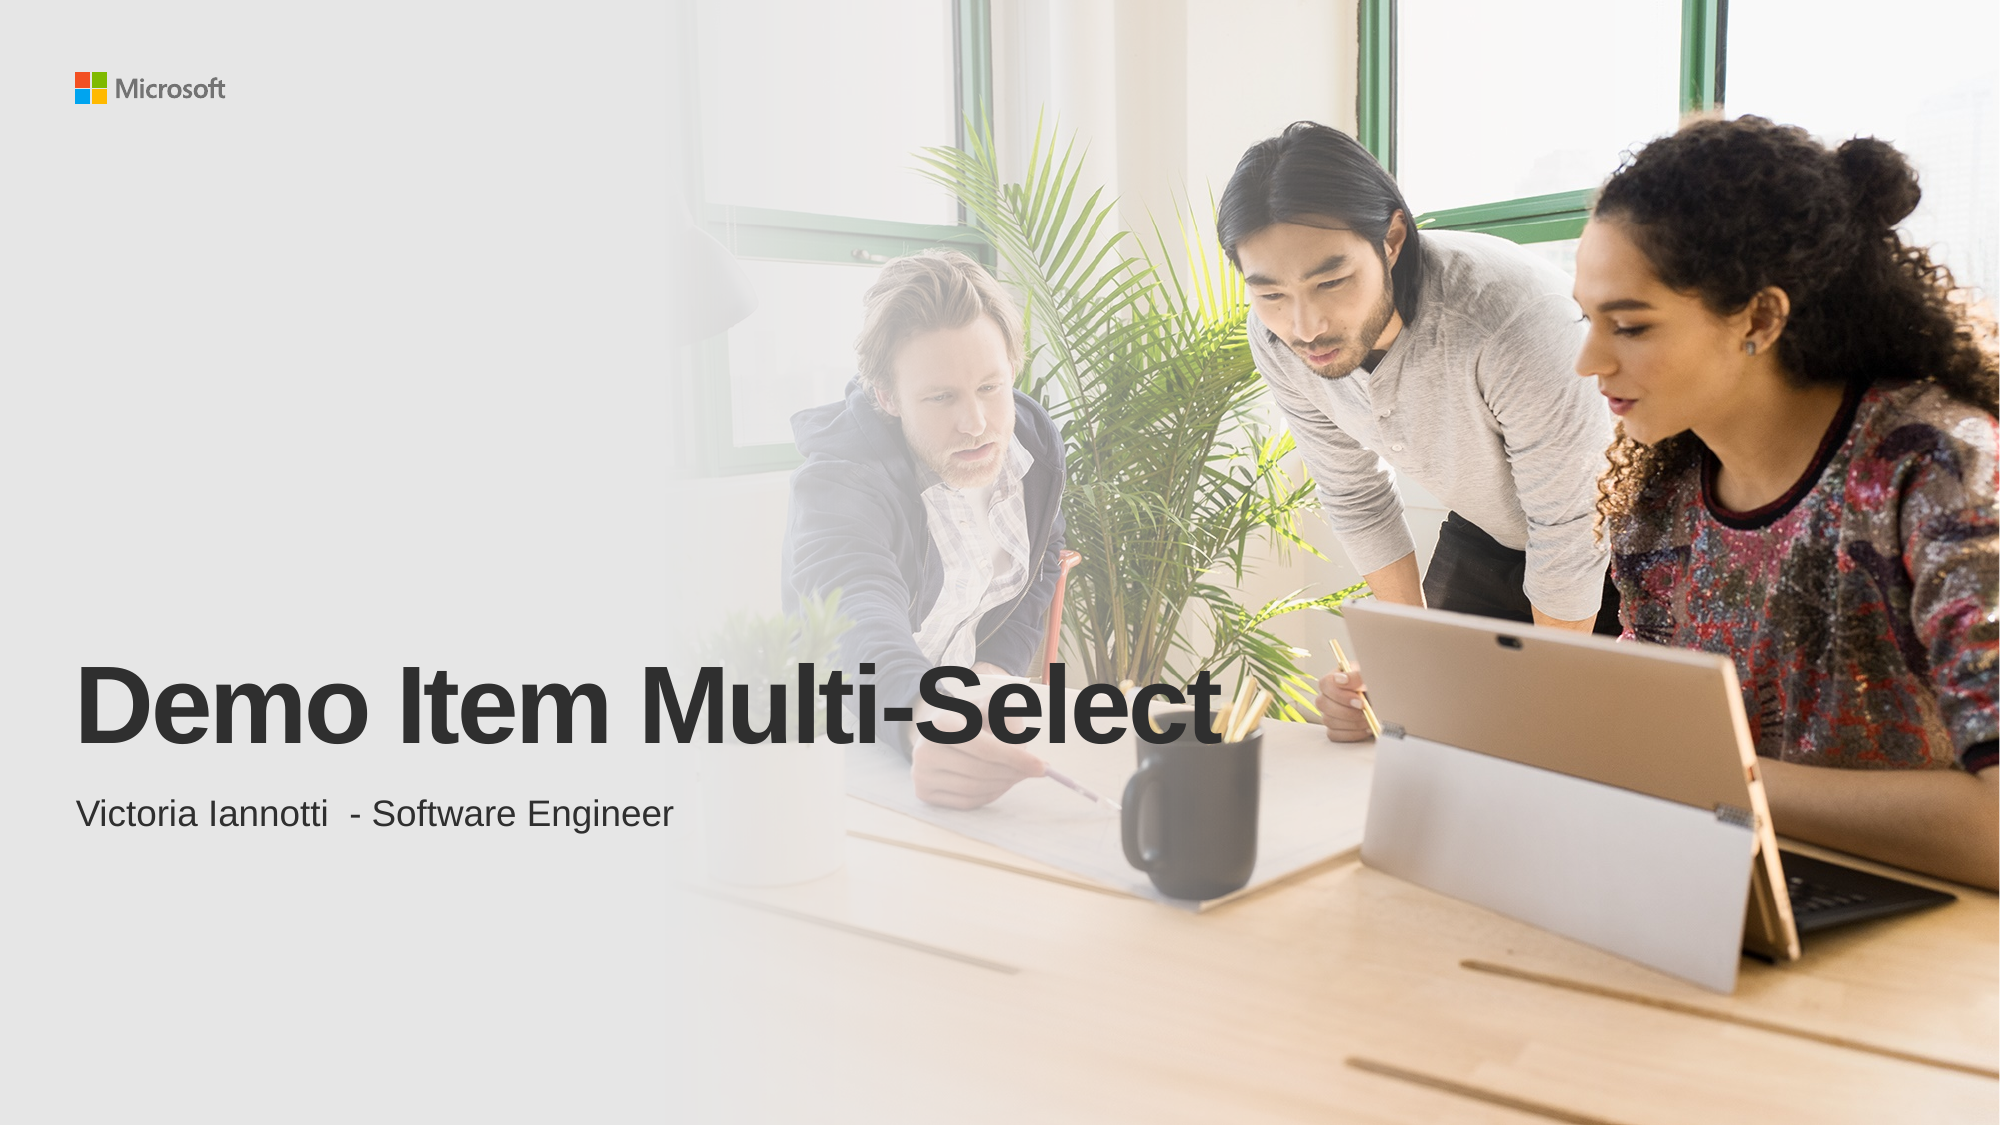

# Demo Item Multi-Select
Victoria Iannotti  - Software Engineer